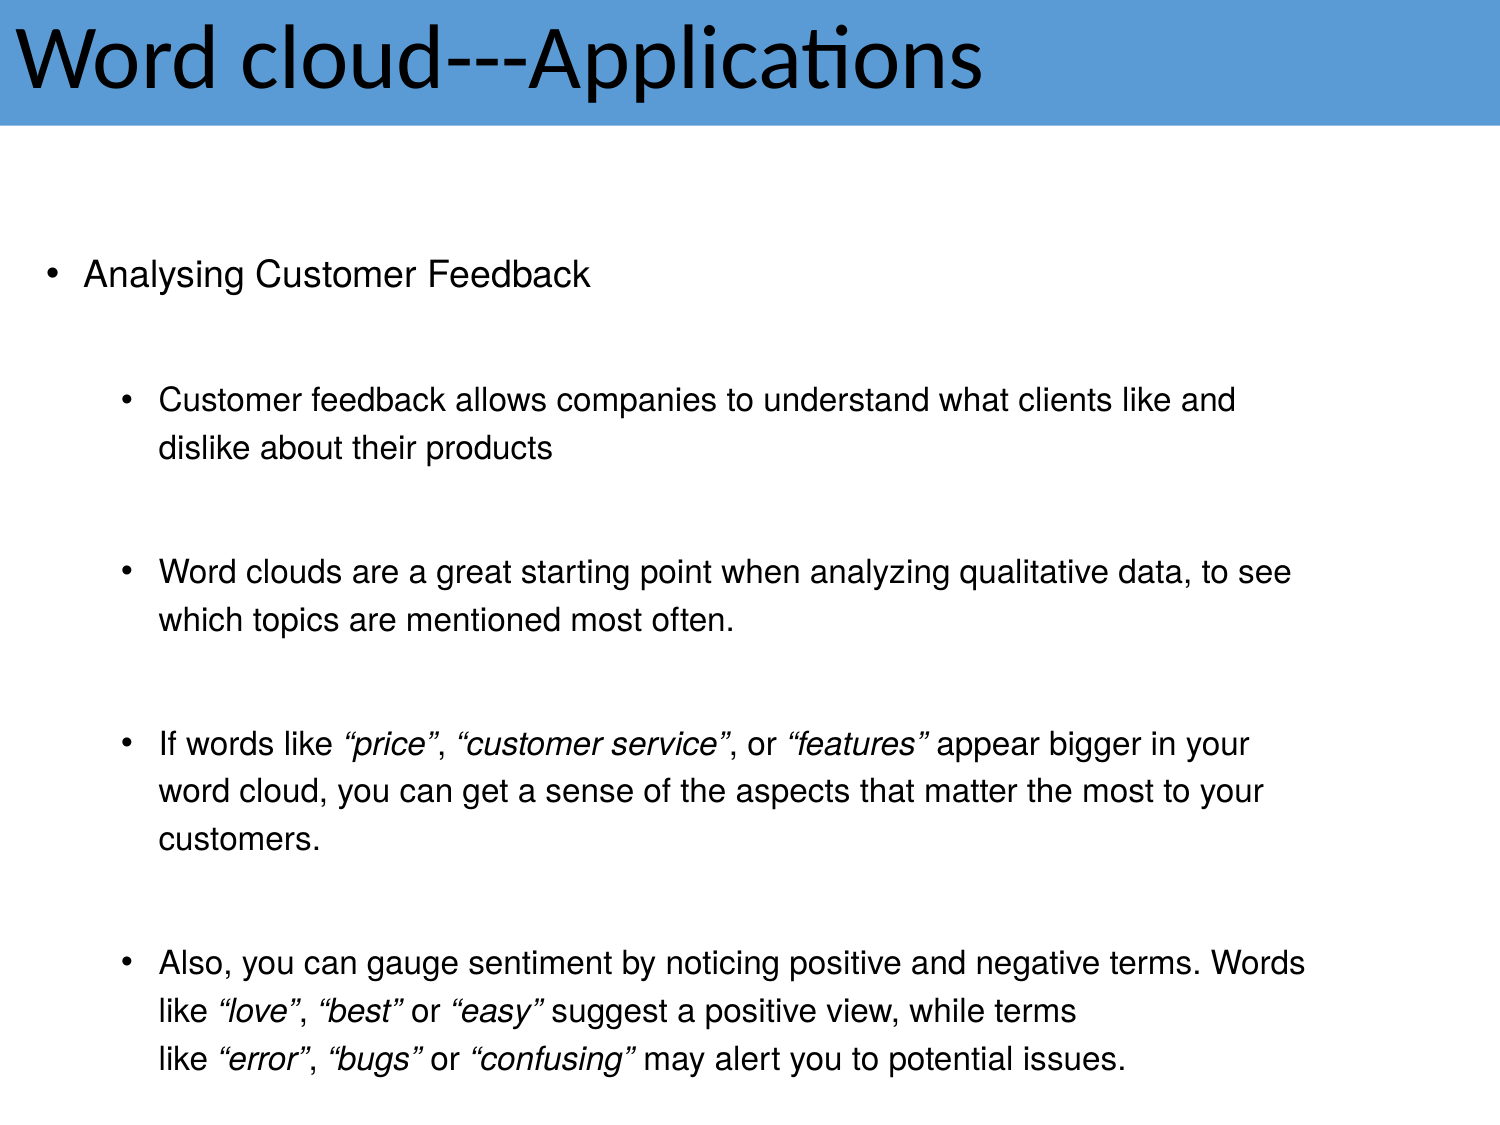

# Word cloud---Applications

Analysing Customer Feedback

Customer feedback allows companies to understand what clients like and dislike about their products

Word clouds are a great starting point when analyzing qualitative data, to see which topics are mentioned most often.

If words like “price”, “customer service”, or “features” appear bigger in your word cloud, you can get a sense of the aspects that matter the most to your customers.

Also, you can gauge sentiment by noticing positive and negative terms. Words like “love”, “best” or “easy” suggest a positive view, while terms like “error”, “bugs” or “confusing” may alert you to potential issues.